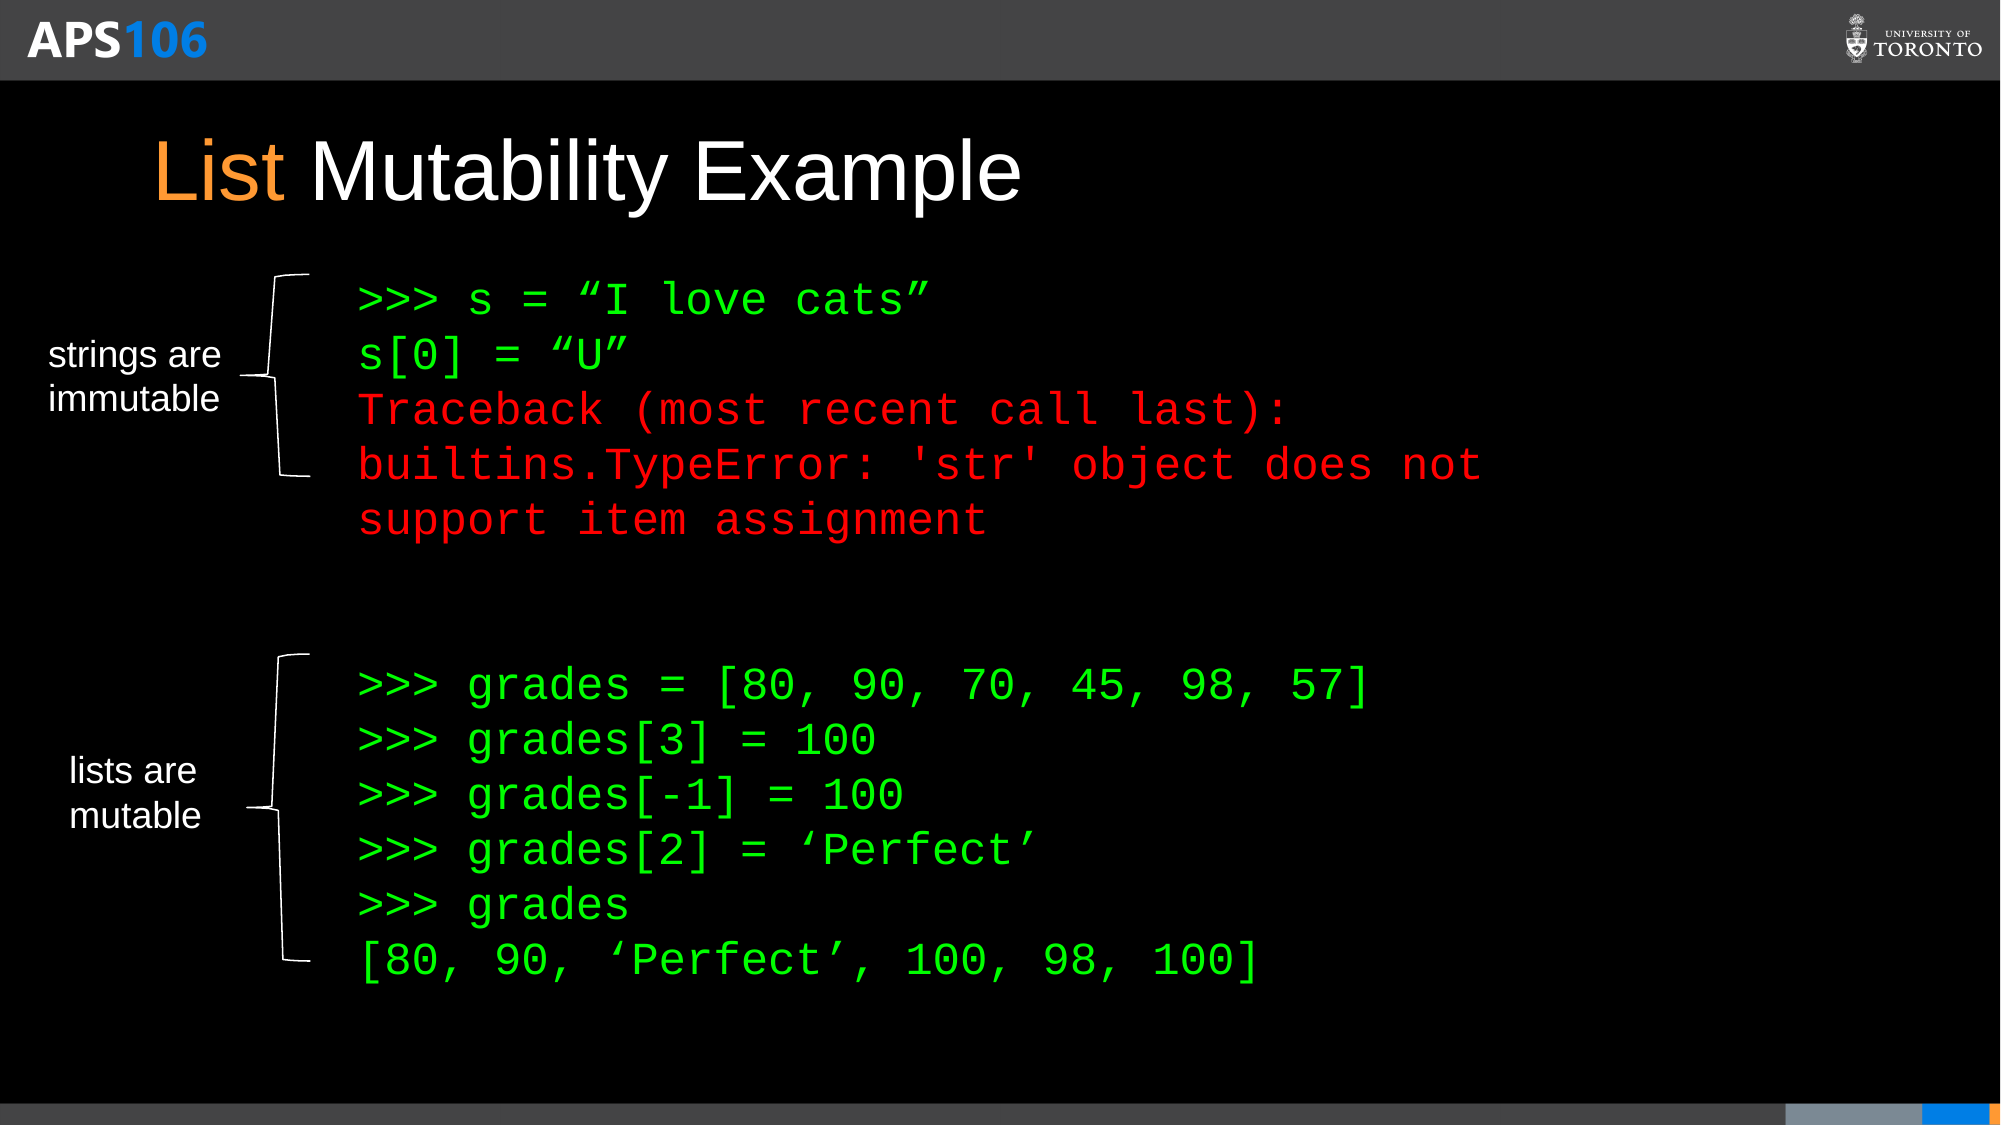

# List Mutability Example
>>> s = “I love cats”
s[0] = “U”
Traceback (most recent call last):
builtins.TypeError: 'str' object does not support item assignment

>>> grades = [80, 90, 70, 45, 98, 57]
>>> grades[3] = 100
>>> grades[-1] = 100
>>> grades[2] = ‘Perfect’
>>> grades
[80, 90, ‘Perfect’, 100, 98, 100]

strings are immutable

lists are mutable